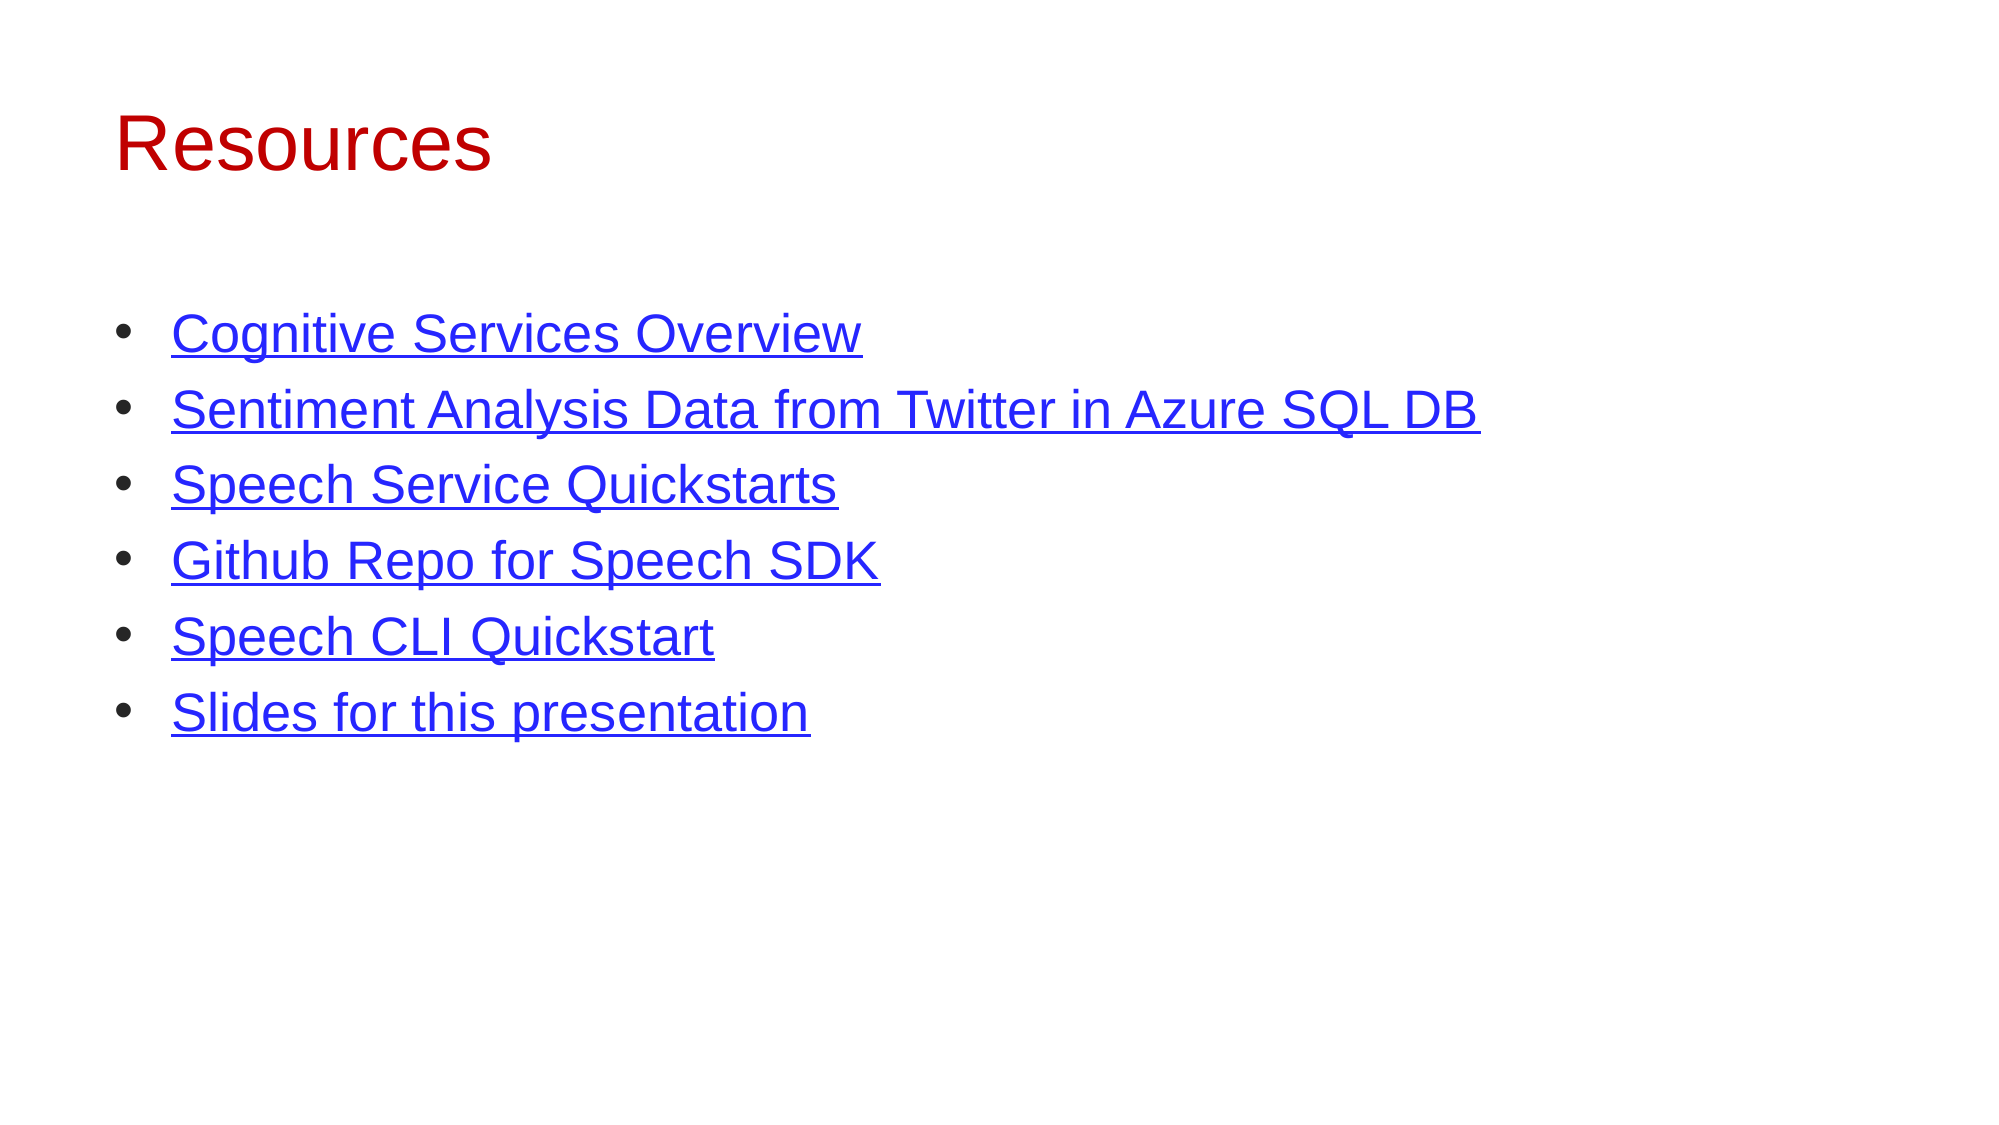

# Resources
Cognitive Services Overview
Sentiment Analysis Data from Twitter in Azure SQL DB
Speech Service Quickstarts
Github Repo for Speech SDK
Speech CLI Quickstart
Slides for this presentation